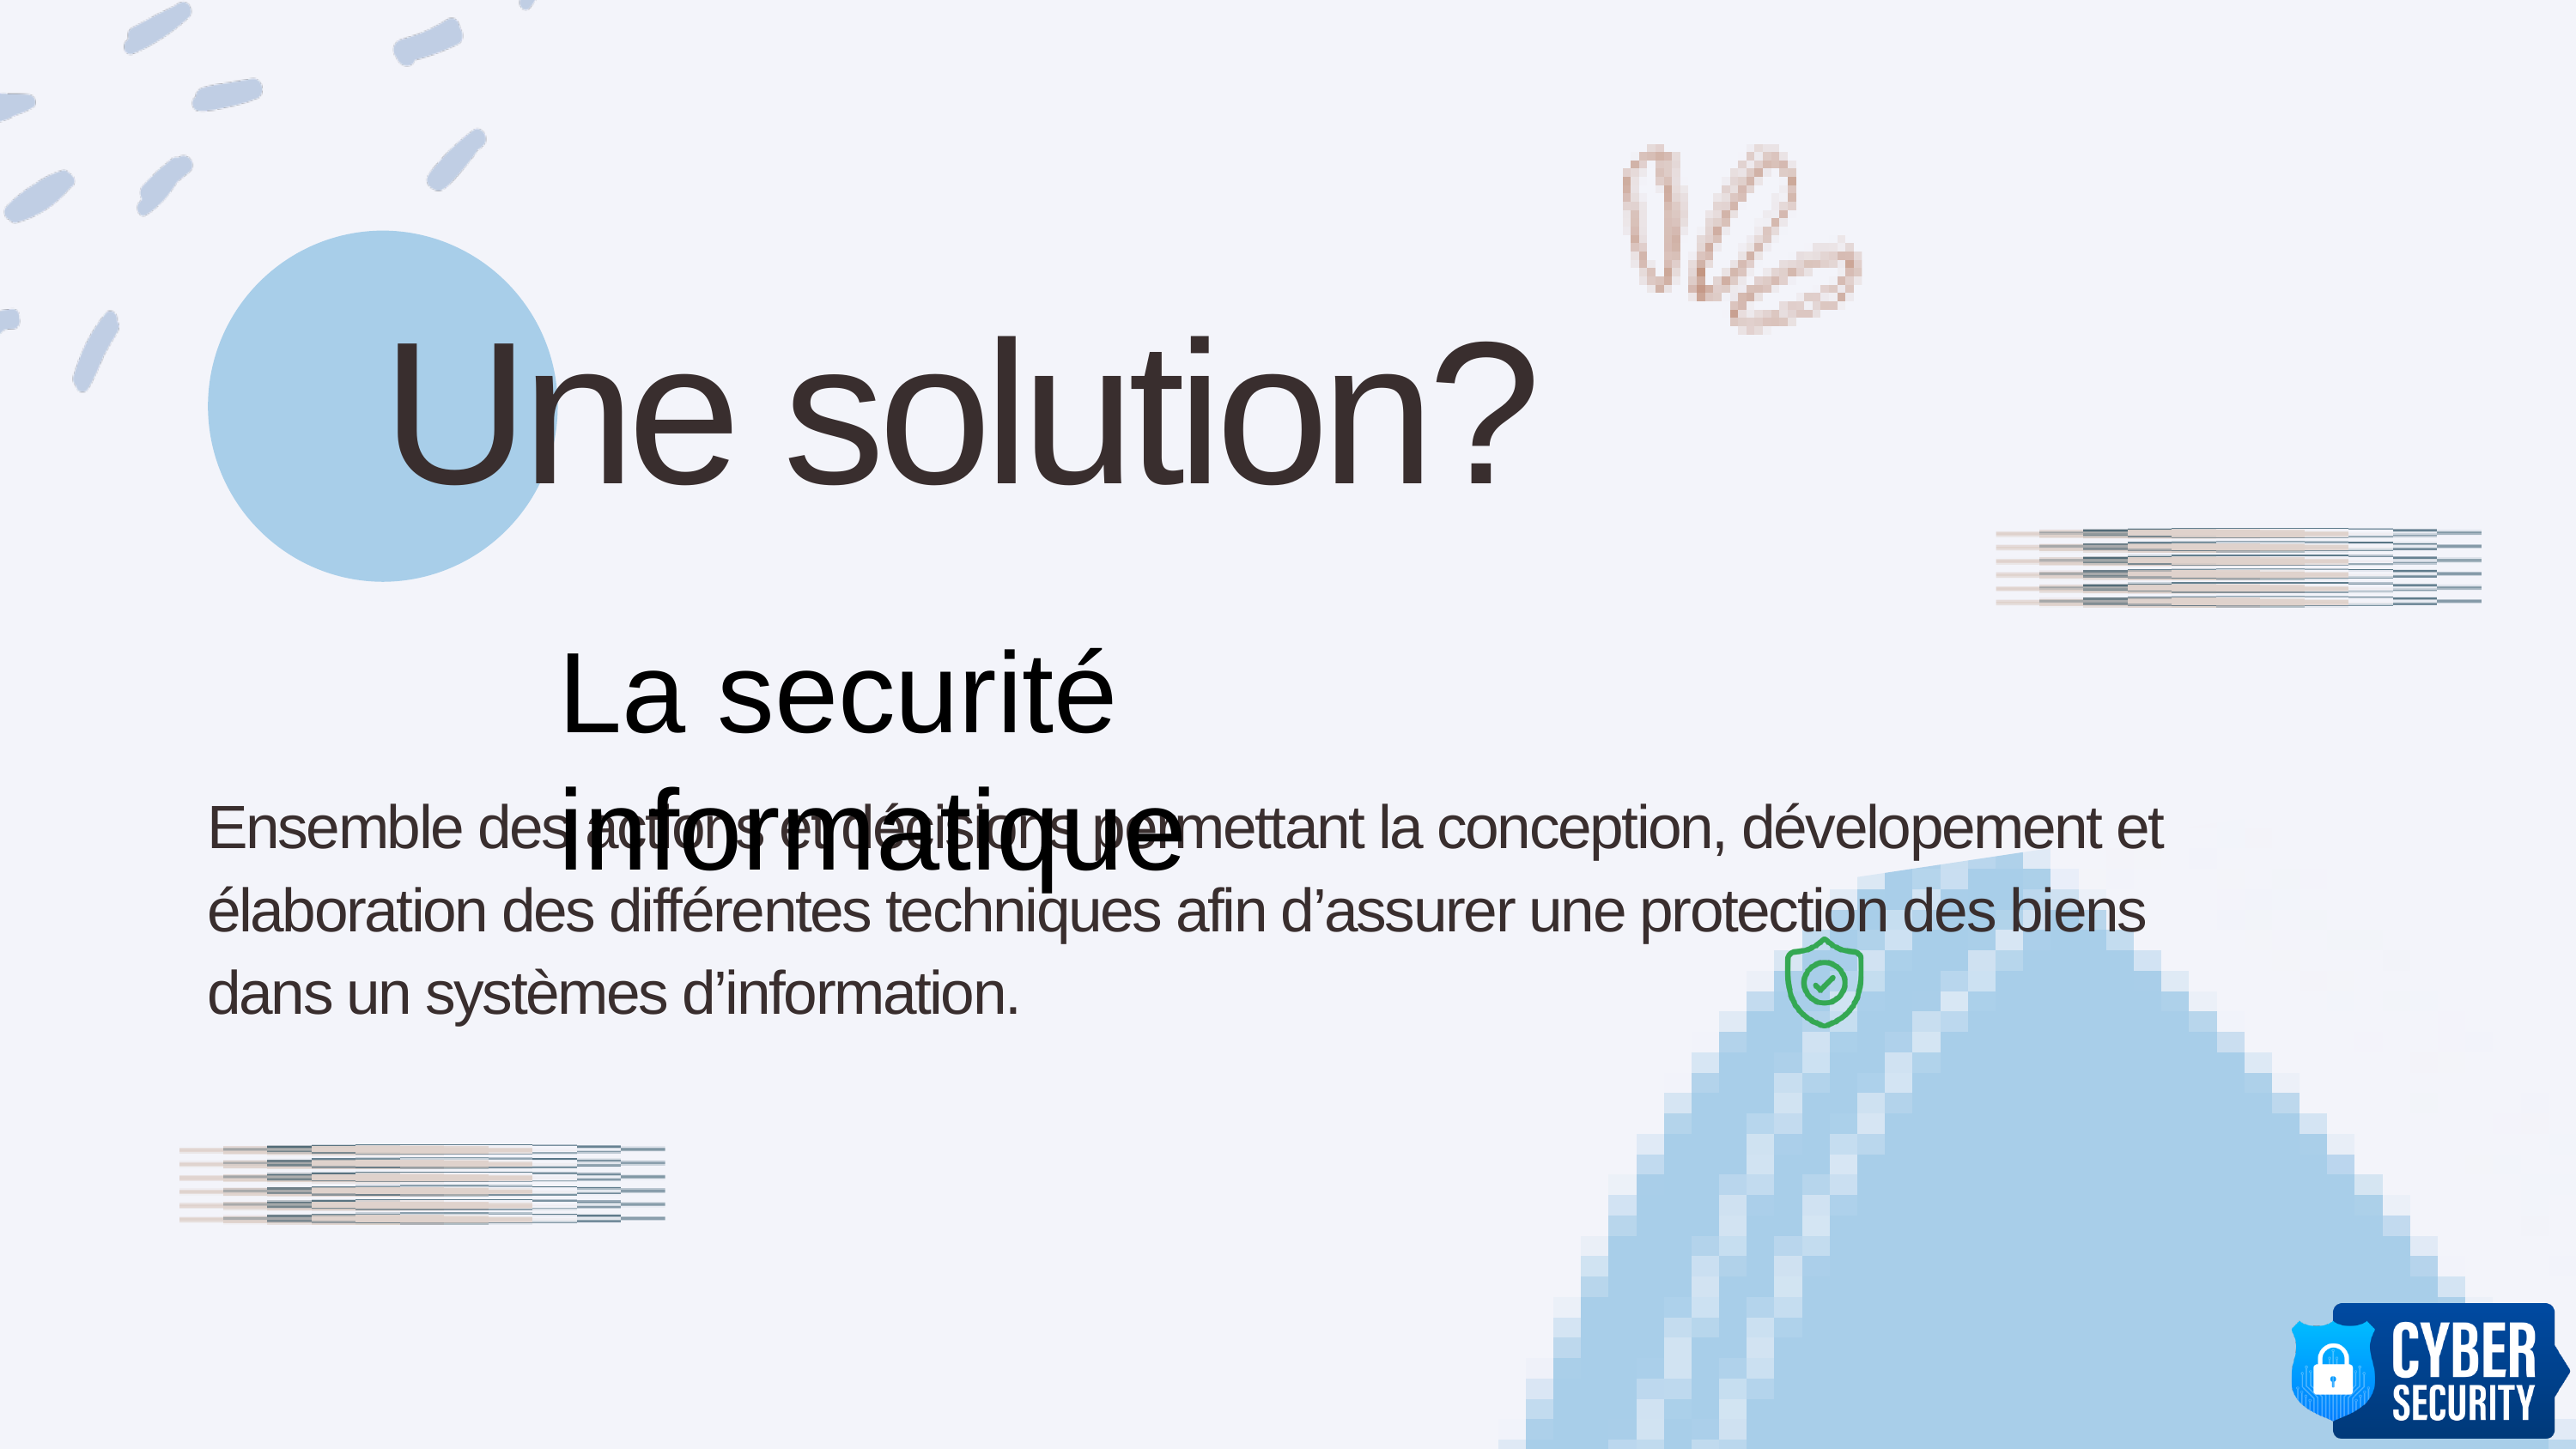

Une solution?

La securité informatique

Ensemble des actions et décisions permettant la conception, dévelopement et élaboration des différentes techniques afin d’assurer une protection des biens dans un systèmes d’information.